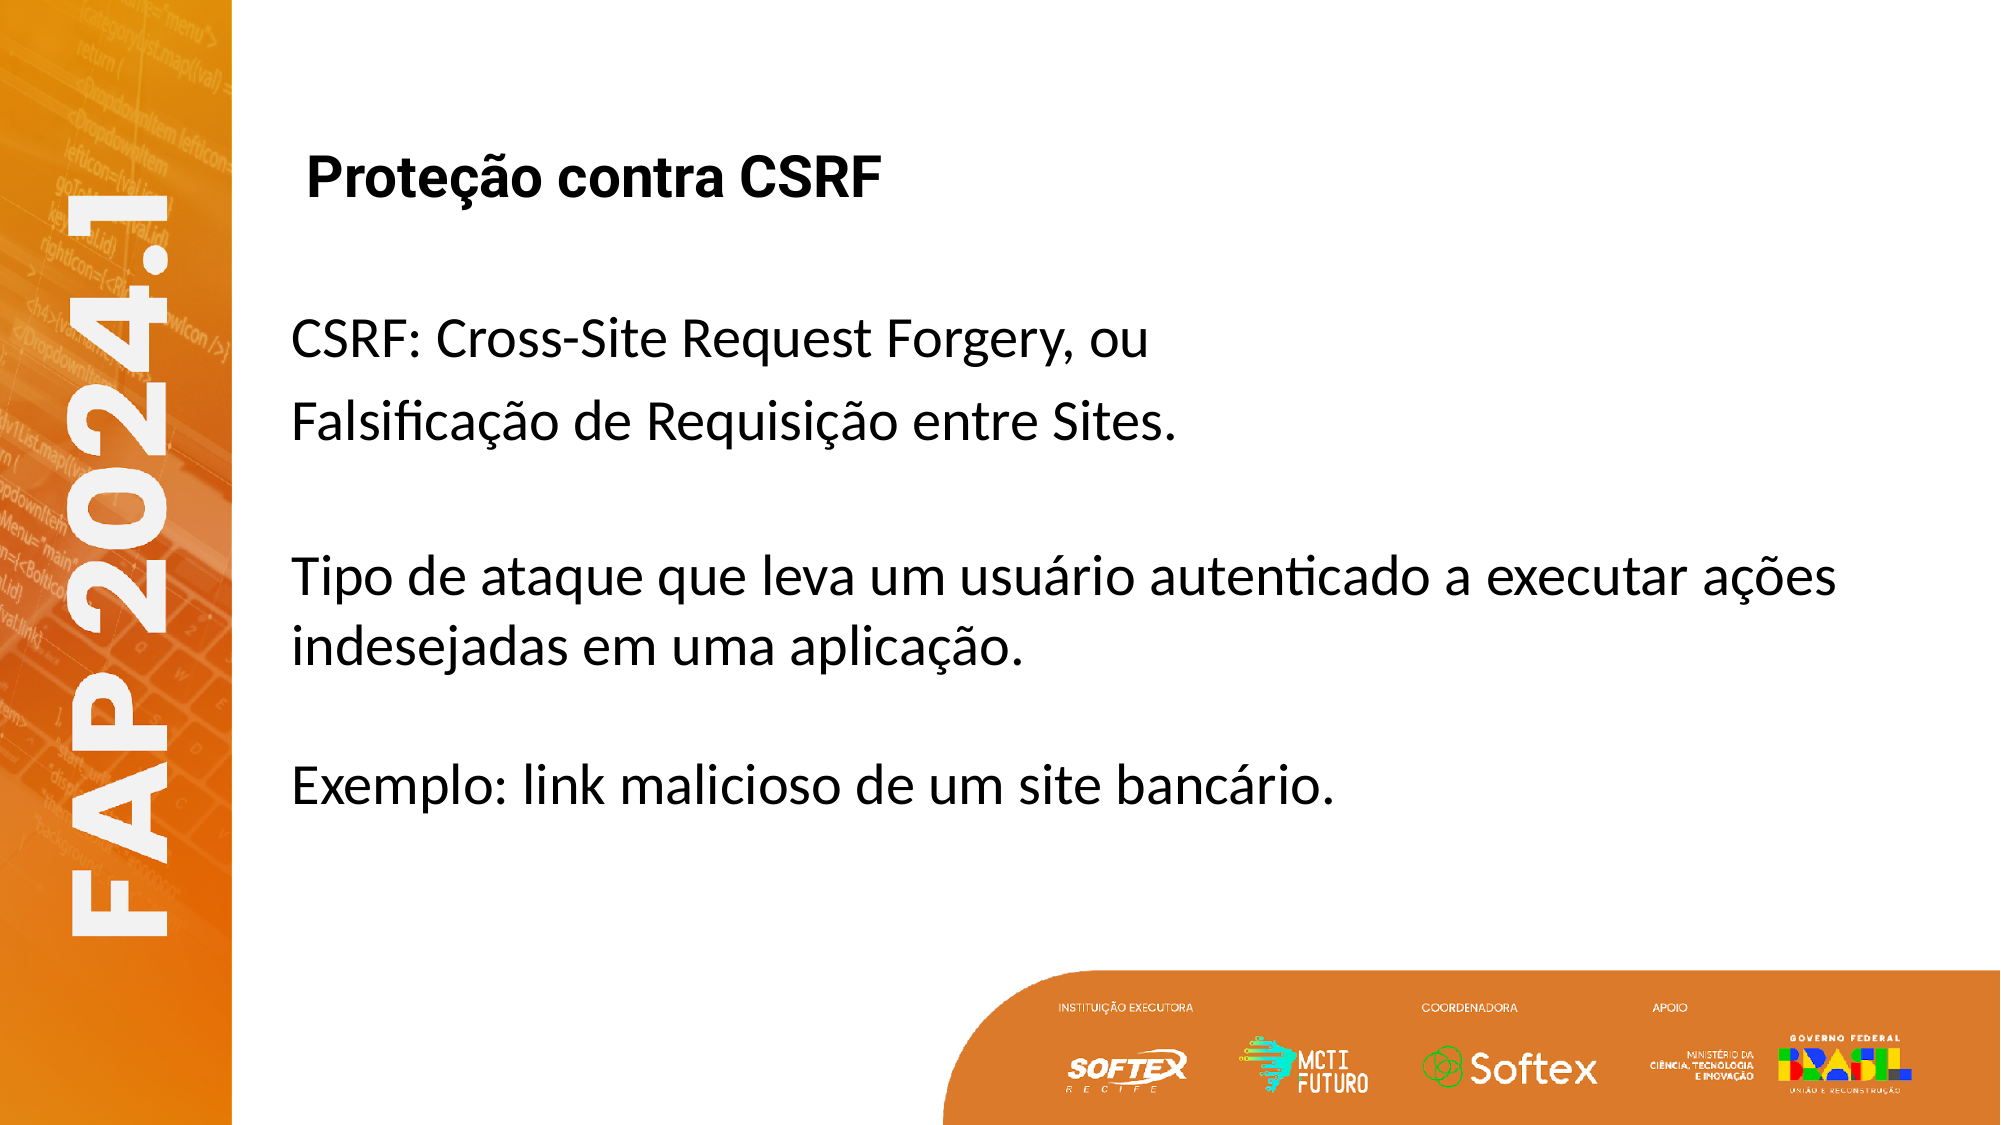

# Proteção contra CSRF
CSRF: Cross-Site Request Forgery, ou
Falsificação de Requisição entre Sites.

Tipo de ataque que leva um usuário autenticado a executar ações indesejadas em uma aplicação.

Exemplo: link malicioso de um site bancário.